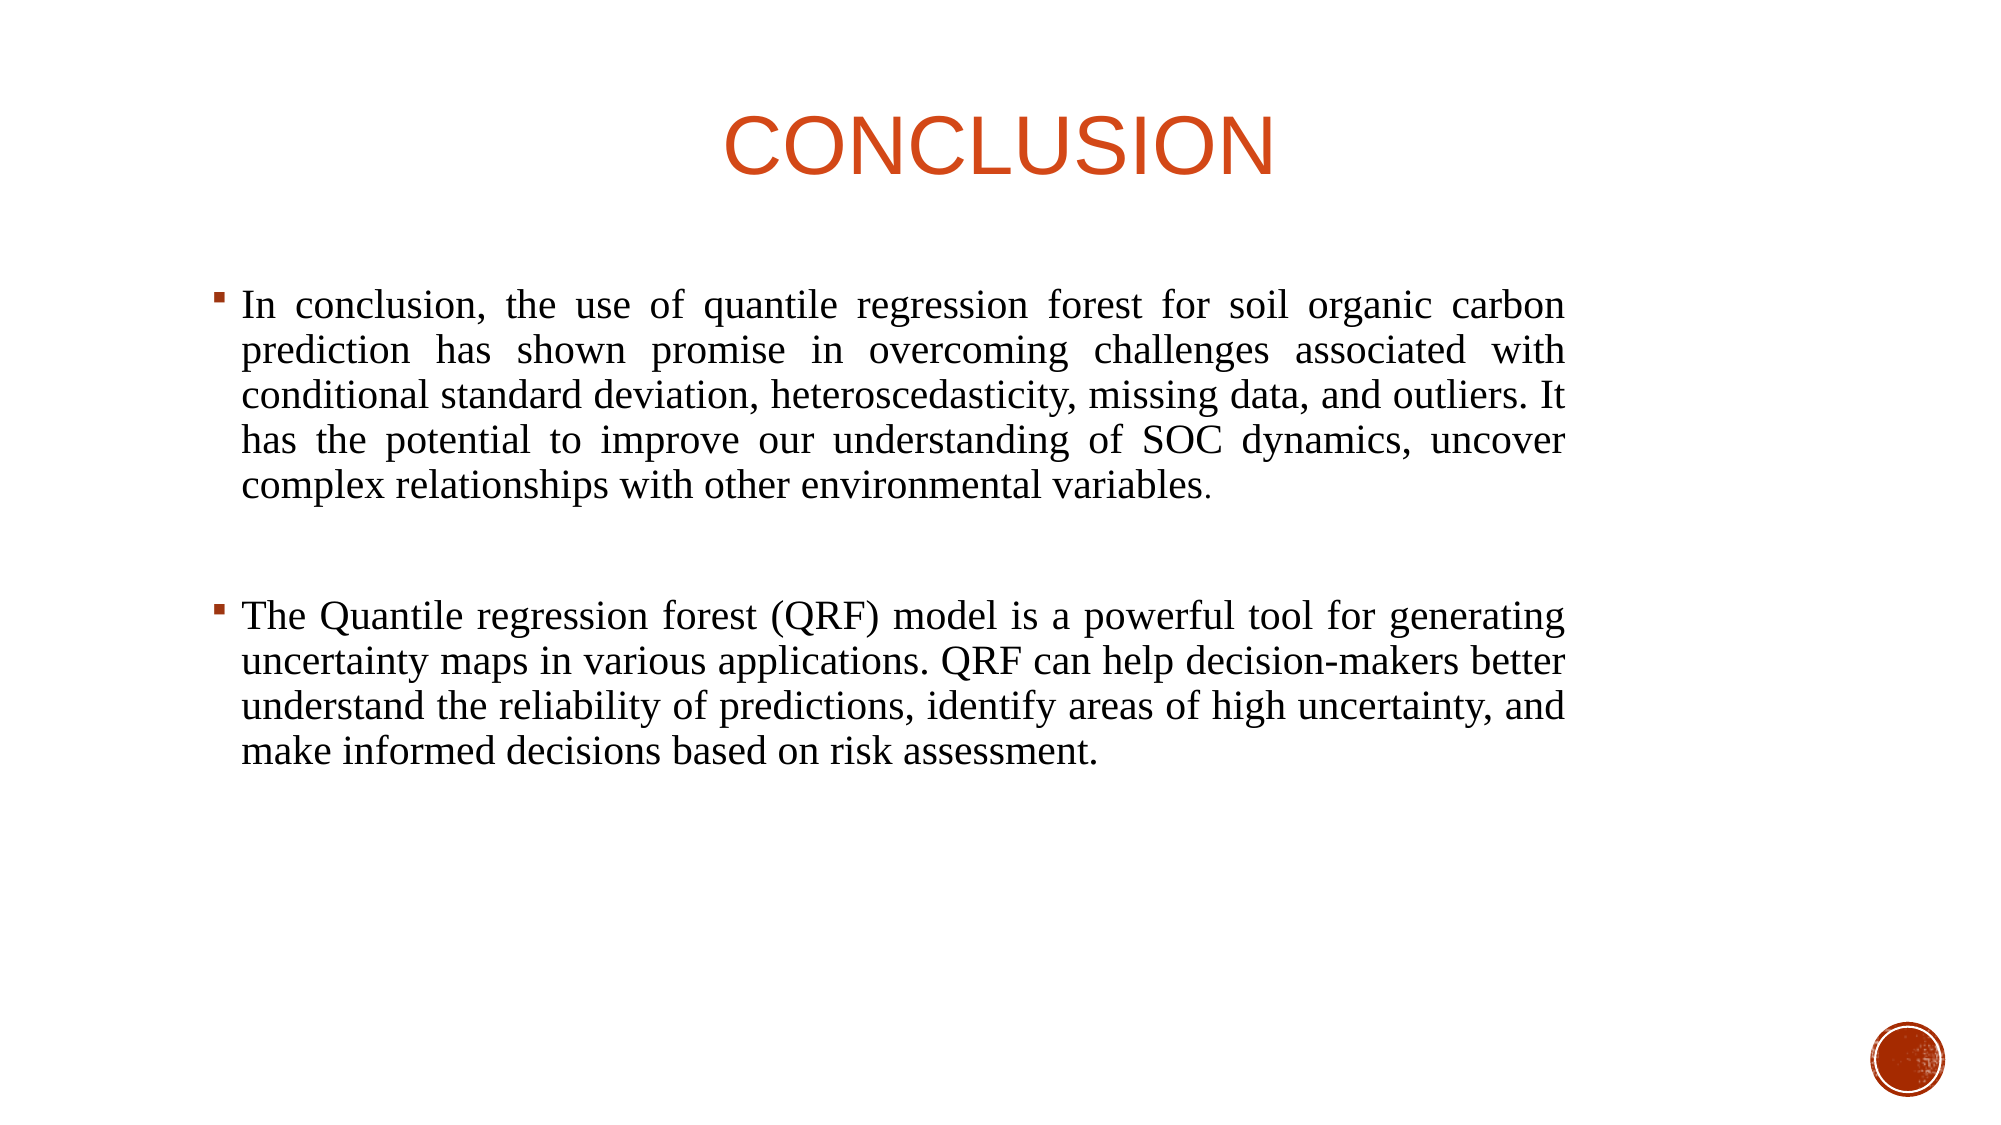

# CONCLUSION
In conclusion, the use of quantile regression forest for soil organic carbon prediction has shown promise in overcoming challenges associated with conditional standard deviation, heteroscedasticity, missing data, and outliers. It has the potential to improve our understanding of SOC dynamics, uncover complex relationships with other environmental variables.

The Quantile regression forest (QRF) model is a powerful tool for generating uncertainty maps in various applications. QRF can help decision-makers better understand the reliability of predictions, identify areas of high uncertainty, and make informed decisions based on risk assessment.